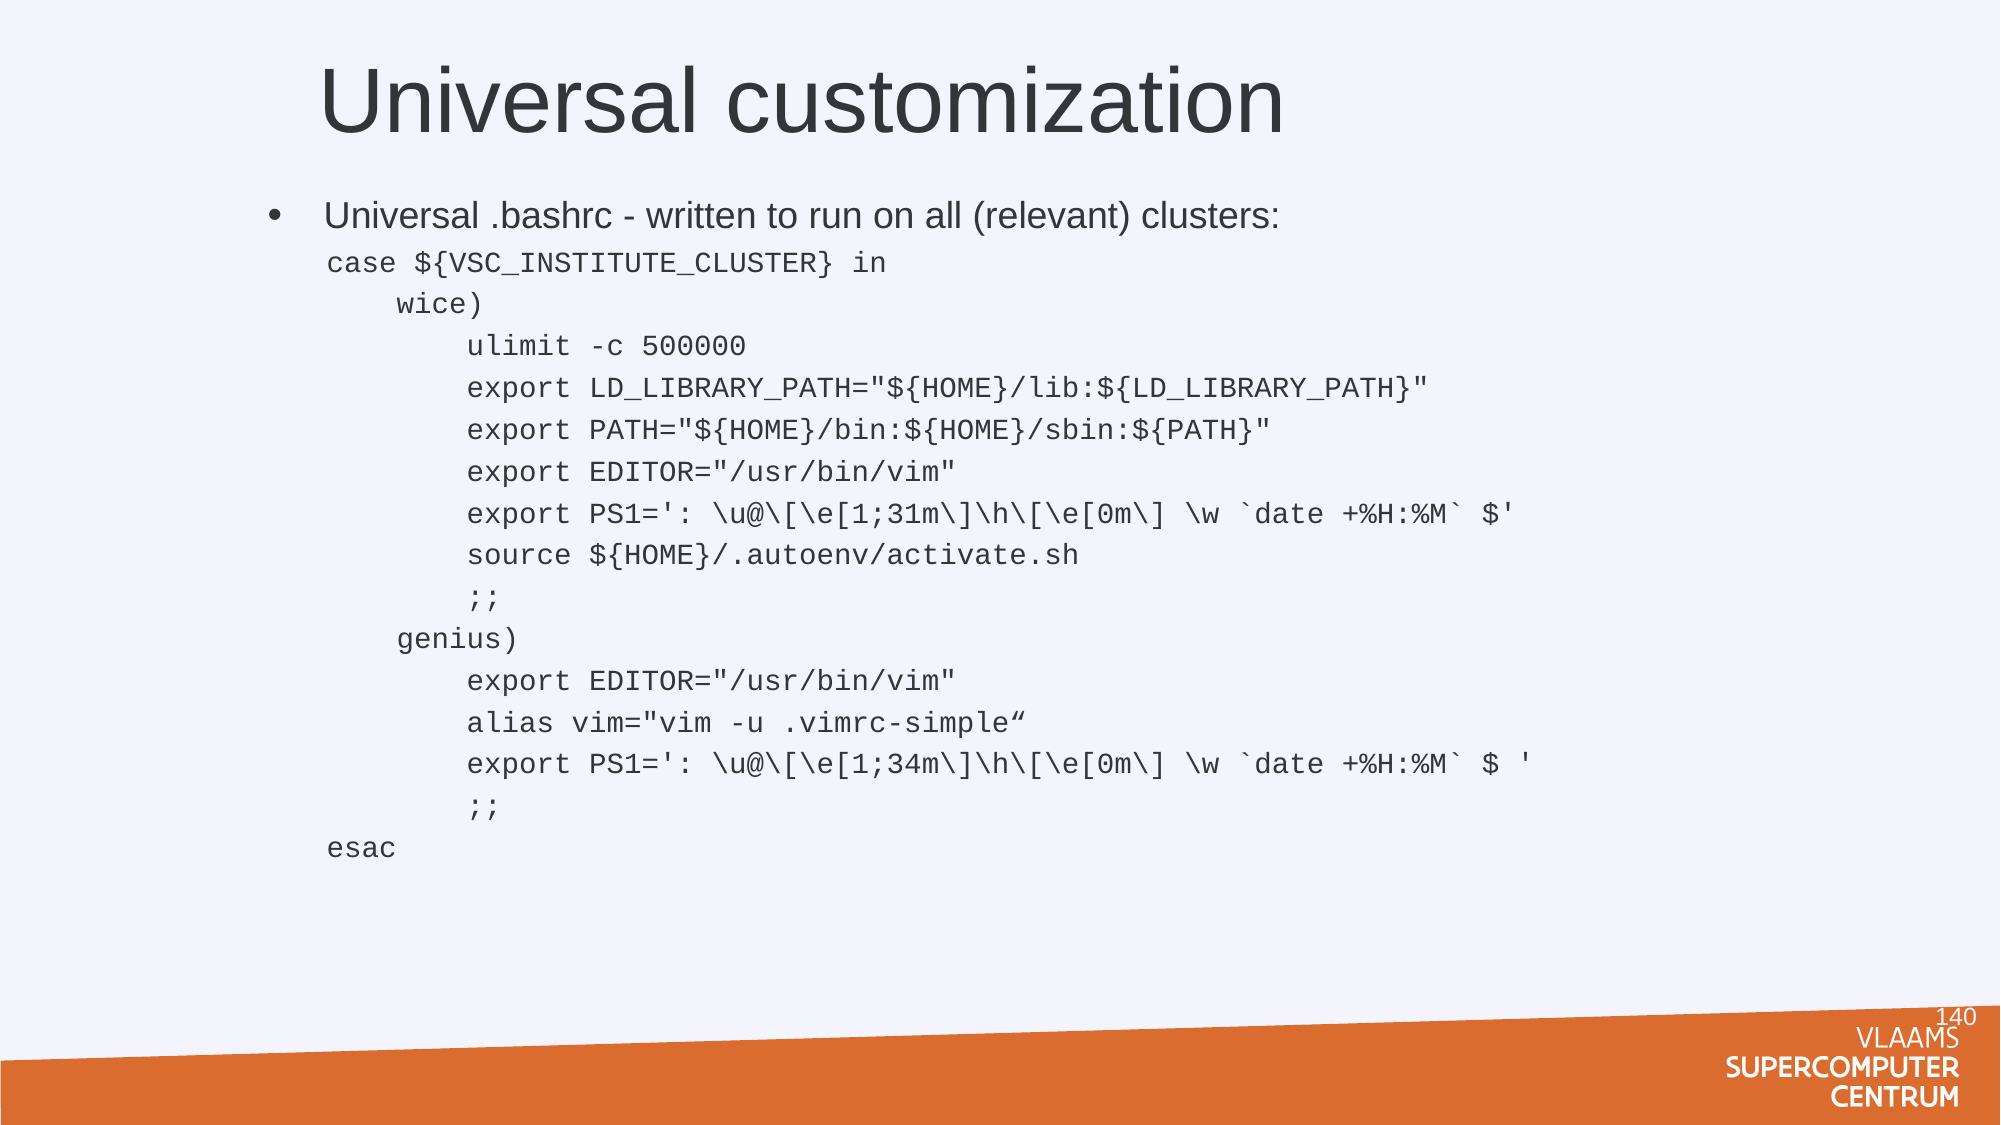

# Universal customization
Universal .bashrc - written to run on all (relevant) clusters:
case ${VSC_INSTITUTE_CLUSTER} in
    wice)
        ulimit -c 500000
        export LD_LIBRARY_PATH="${HOME}/lib:${LD_LIBRARY_PATH}"
        export PATH="${HOME}/bin:${HOME}/sbin:${PATH}"
        export EDITOR="/usr/bin/vim"
        export PS1=': \u@\[\e[1;31m\]\h\[\e[0m\] \w `date +%H:%M` $'
        source ${HOME}/.autoenv/activate.sh
        ;;
    genius)
        export EDITOR="/usr/bin/vim"
        alias vim="vim -u .vimrc-simple“
        export PS1=': \u@\[\e[1;34m\]\h\[\e[0m\] \w `date +%H:%M` $ '
        ;;
esac

140